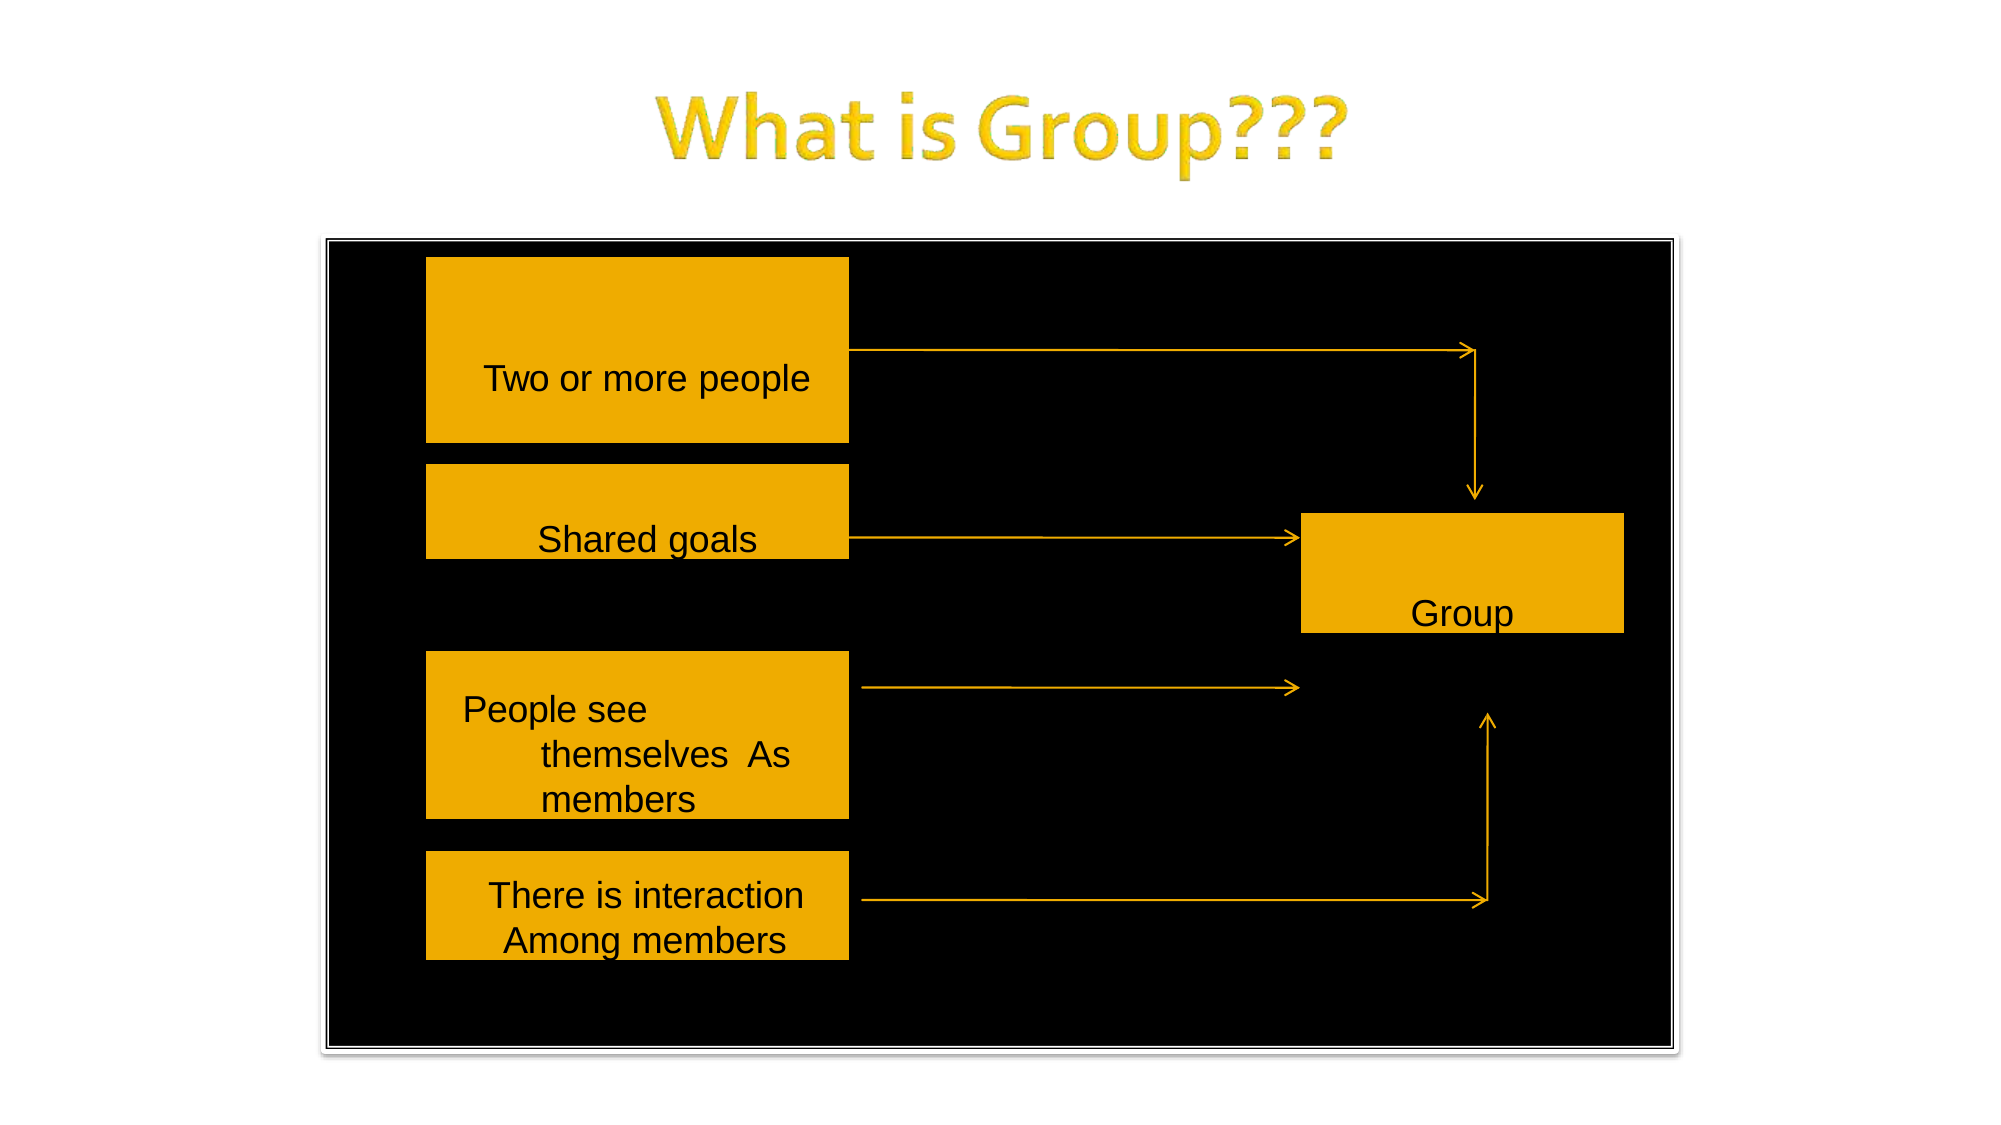

# Two or more people

Shared goals

Group

People see themselves  As members
There is interaction
Among members